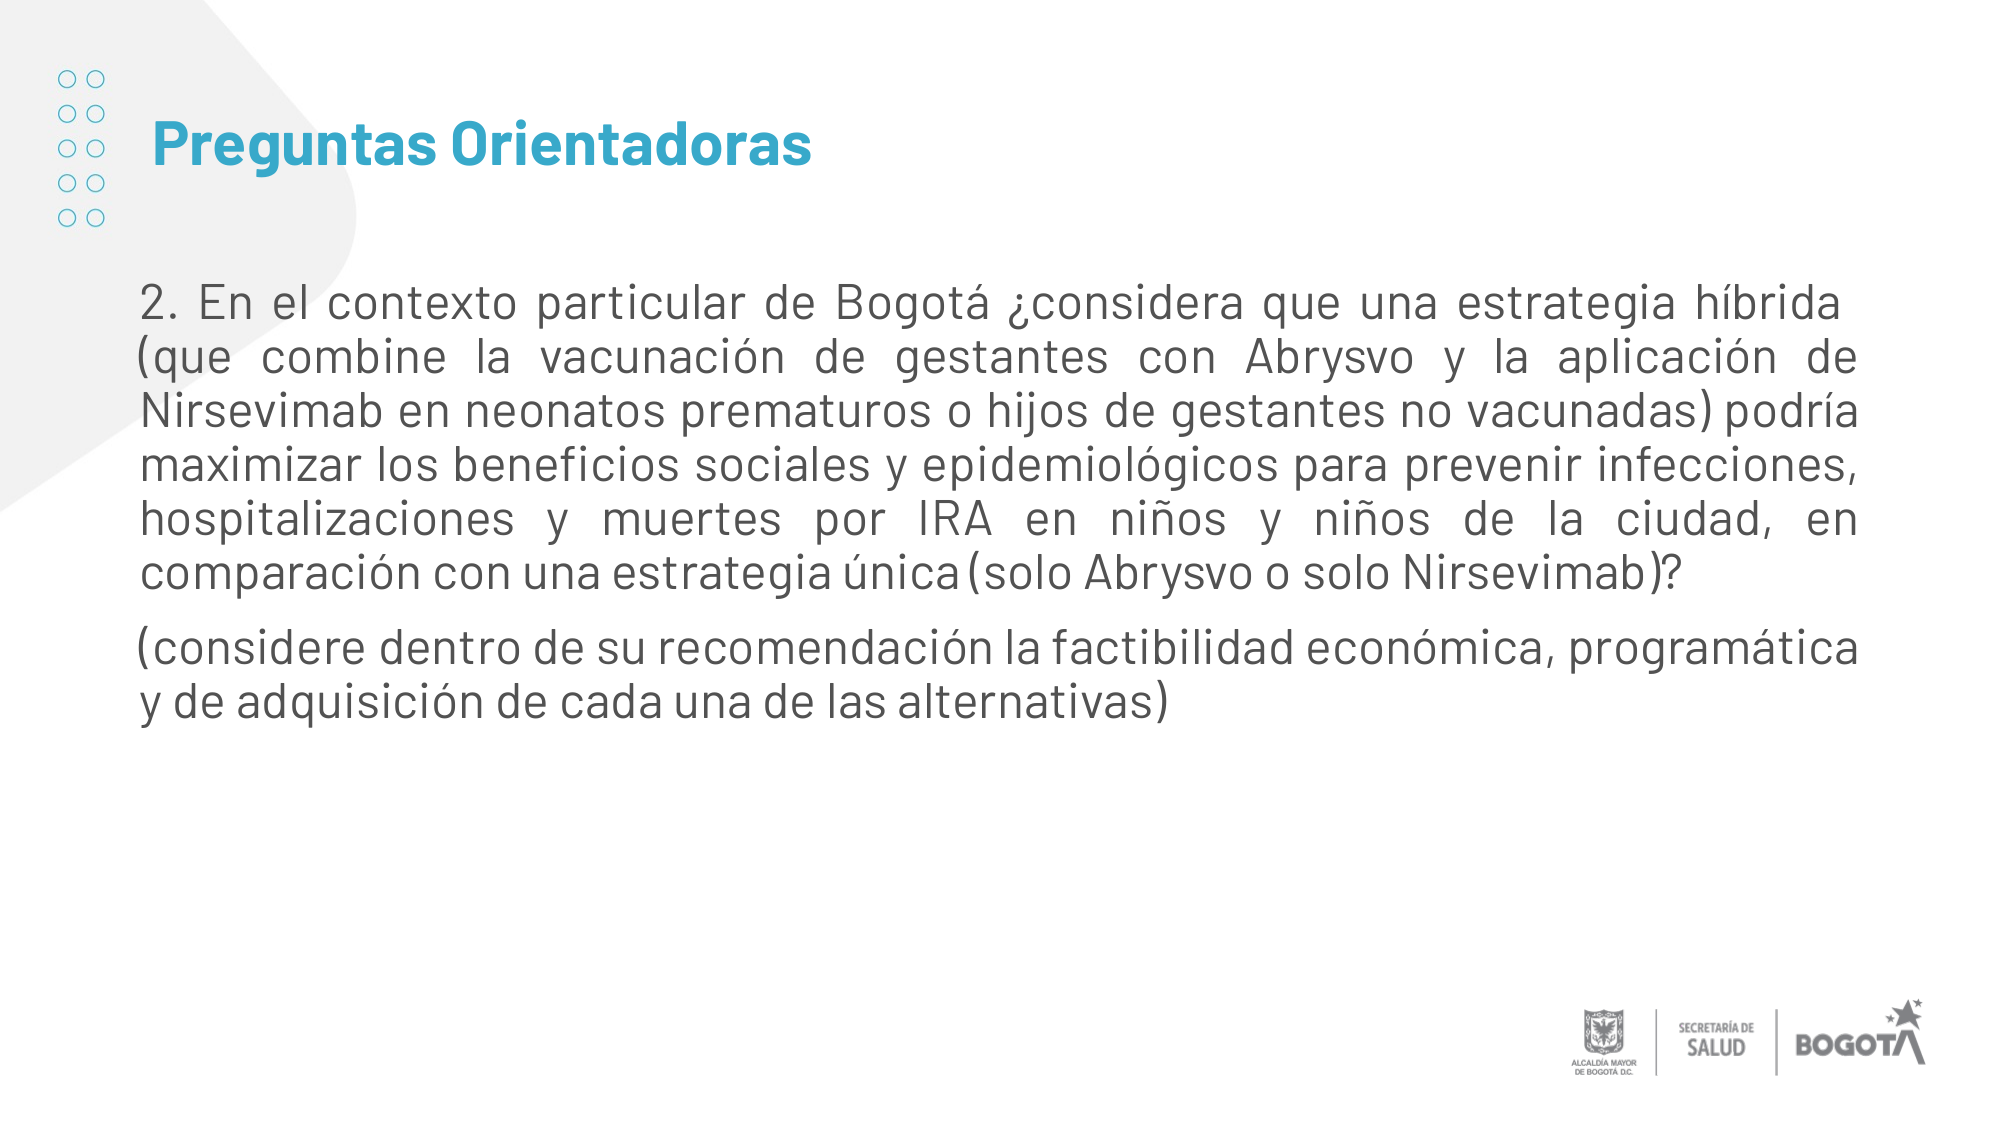

# Preguntas Orientadoras

2. En el contexto particular de Bogotá ¿considera que una estrategia híbrida  (que combine la vacunación de gestantes con Abrysvo y la aplicación de Nirsevimab en neonatos prematuros o hijos de gestantes no vacunadas) podría maximizar los beneficios sociales y epidemiológicos para prevenir infecciones, hospitalizaciones y muertes por IRA en niños y niños de la ciudad, en comparación con una estrategia única (solo Abrysvo o solo Nirsevimab)?
(considere dentro de su recomendación la factibilidad económica, programática y de adquisición de cada una de las alternativas)